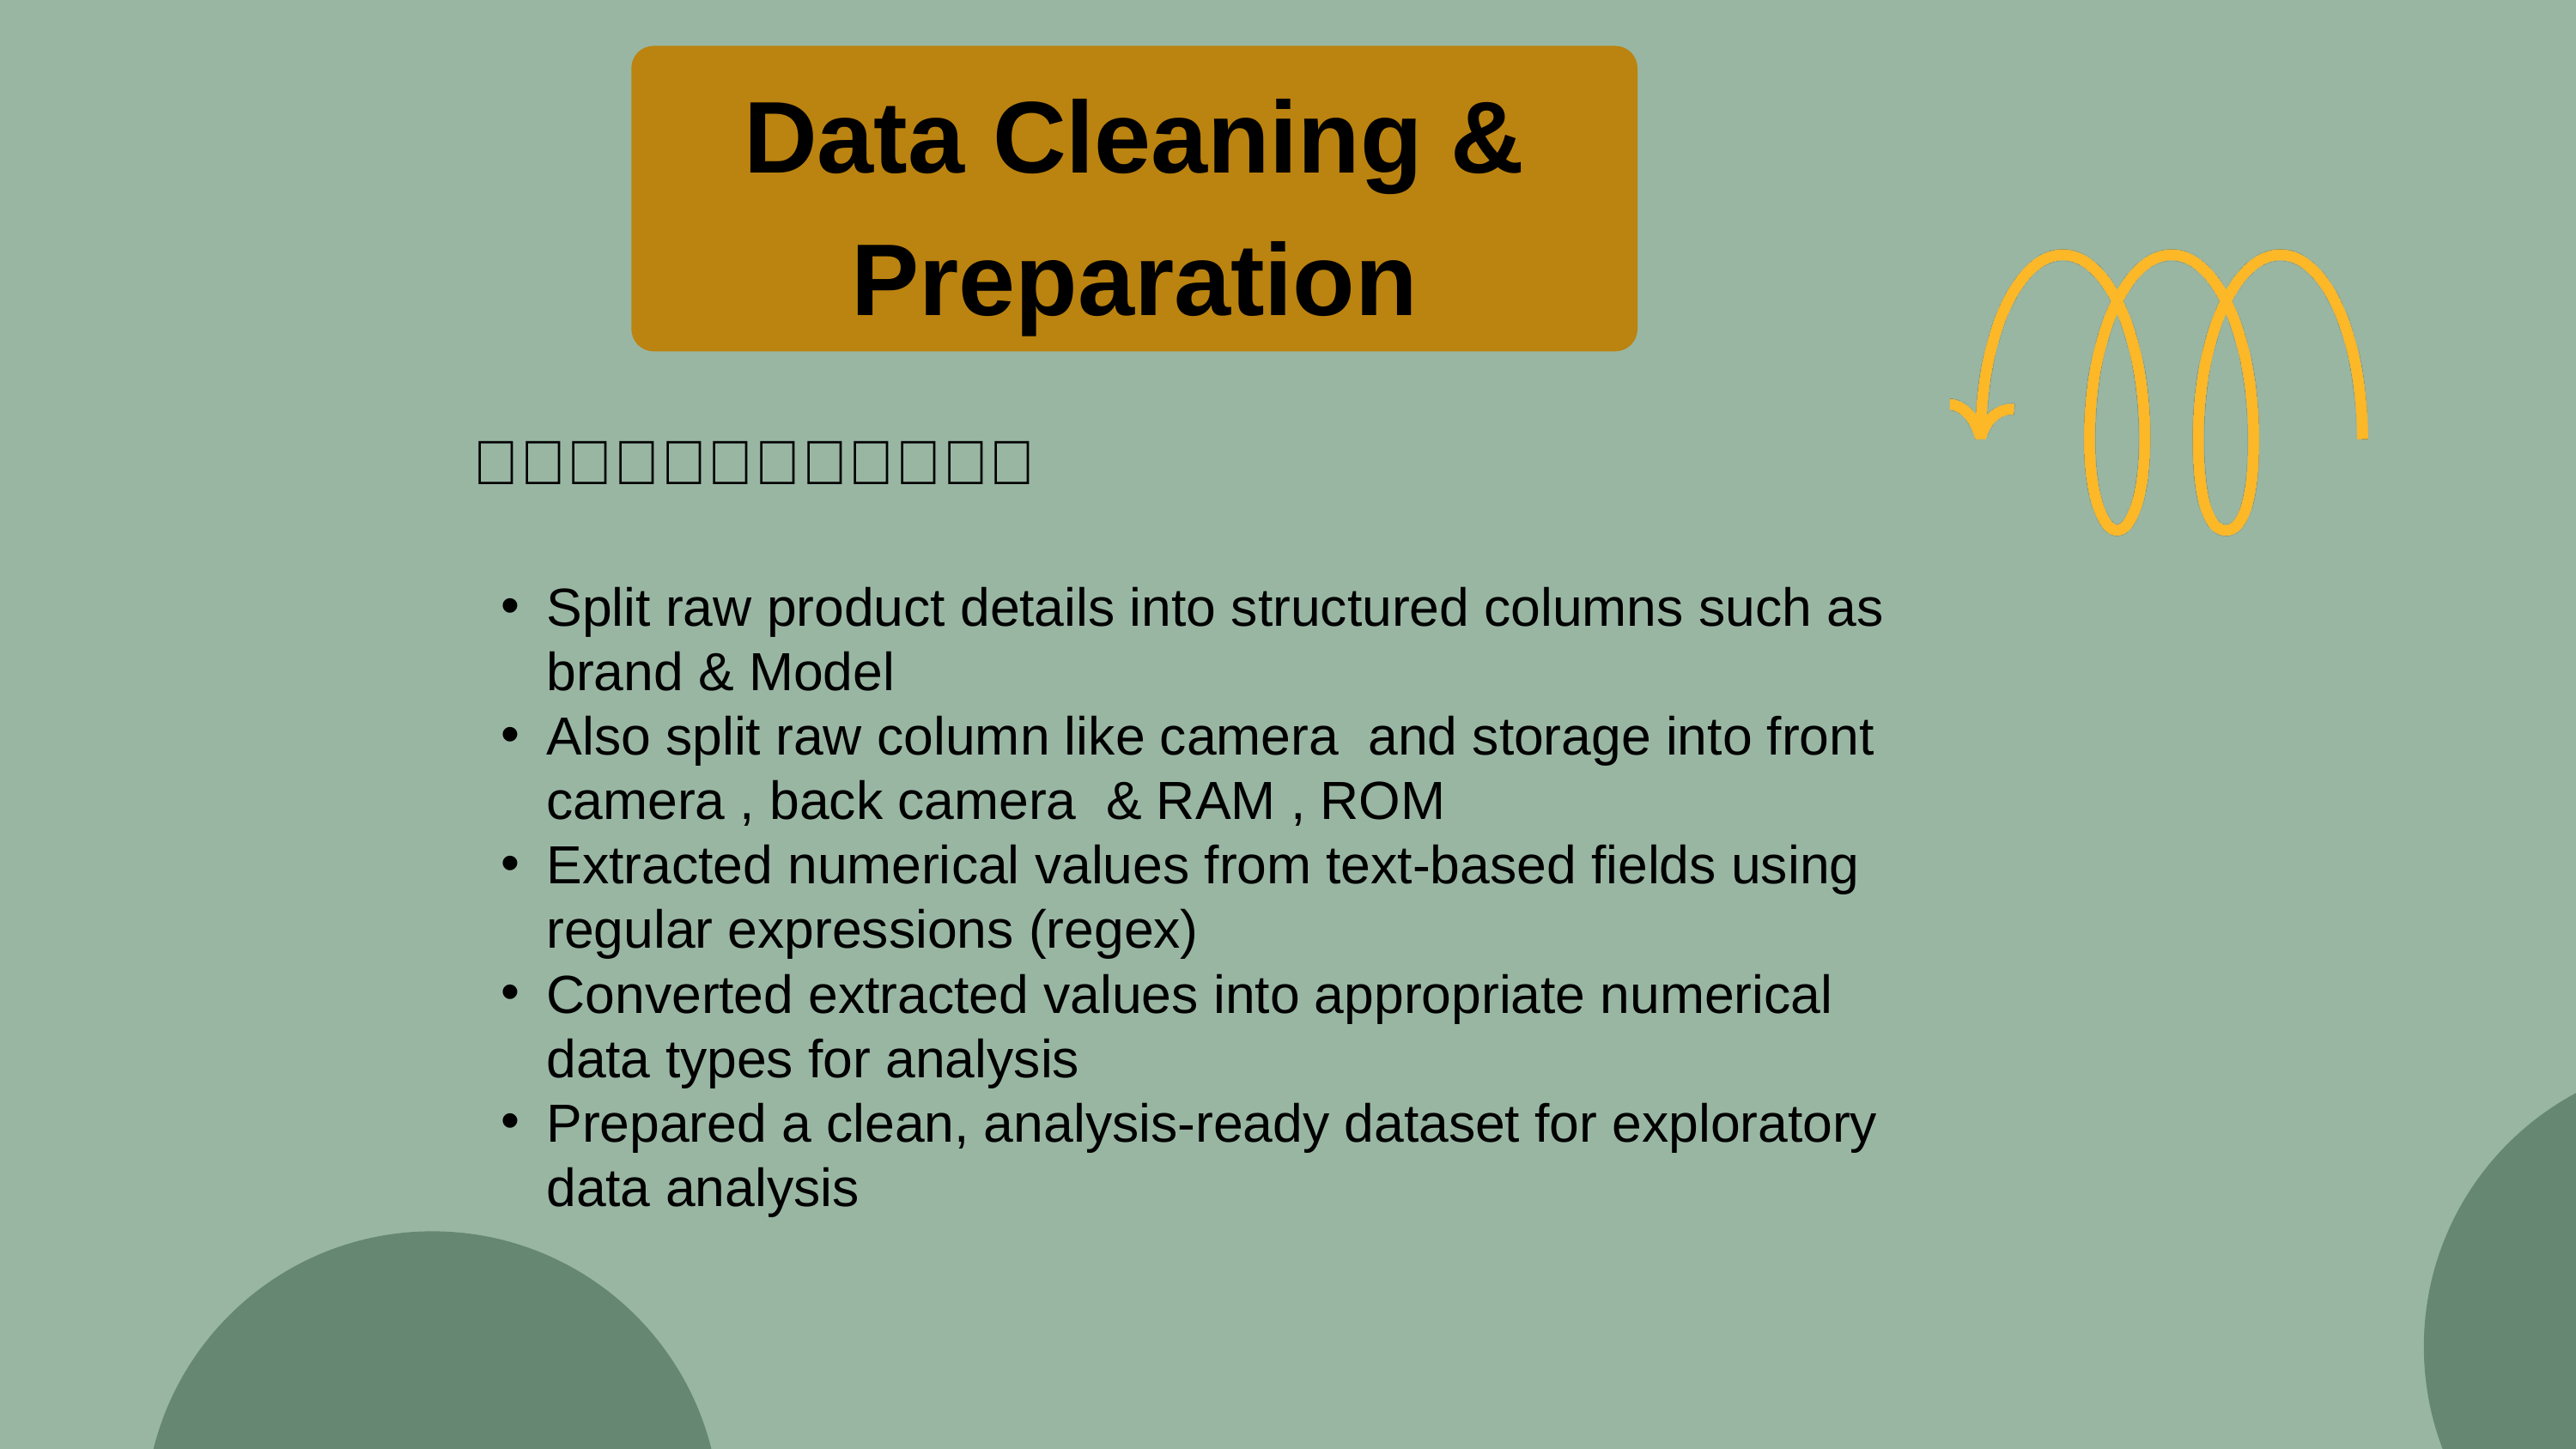

Data Cleaning & Preparation

 🧹🧹🧹🧹🧹🧹🧹🧹🧹🧹🧹🧹

Split raw product details into structured columns such as brand & Model
Also split raw column like camera  and storage into front camera , back camera  & RAM , ROM
Extracted numerical values from text-based fields using regular expressions (regex)
Converted extracted values into appropriate numerical data types for analysis
Prepared a clean, analysis-ready dataset for exploratory data analysis